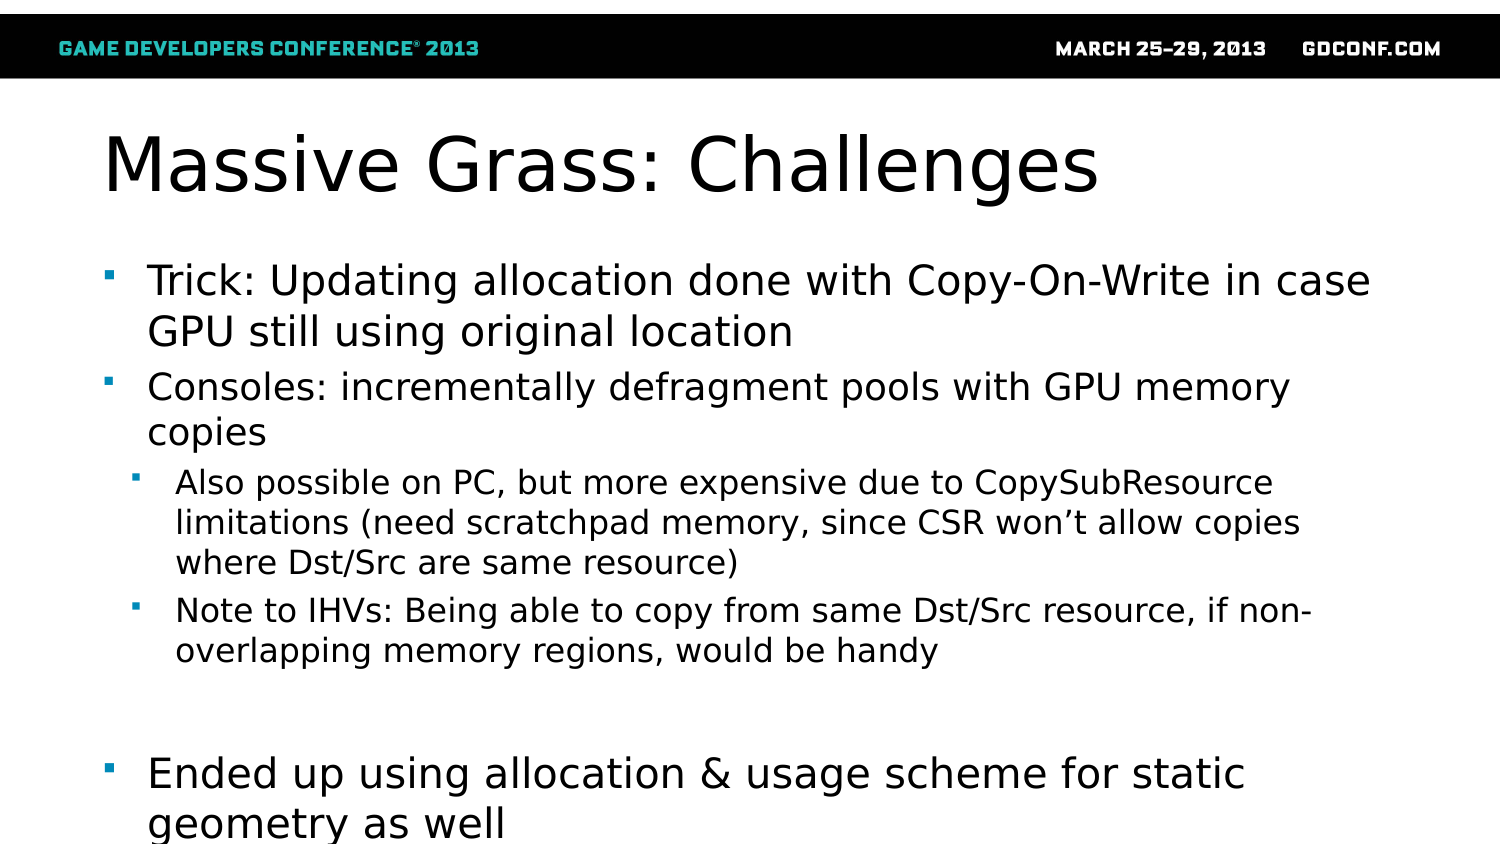

Massive Grass: Challenges
Trick: Updating allocation done with Copy-On-Write in case GPU still using original location
Consoles: incrementally defragment pools with GPU memory copies
Also possible on PC, but more expensive due to CopySubResource limitations (need scratchpad memory, since CSR won’t allow copies where Dst/Src are same resource)
Note to IHVs: Being able to copy from same Dst/Src resource, if non-overlapping memory regions, would be handy

Ended up using allocation & usage scheme for static geometry as well